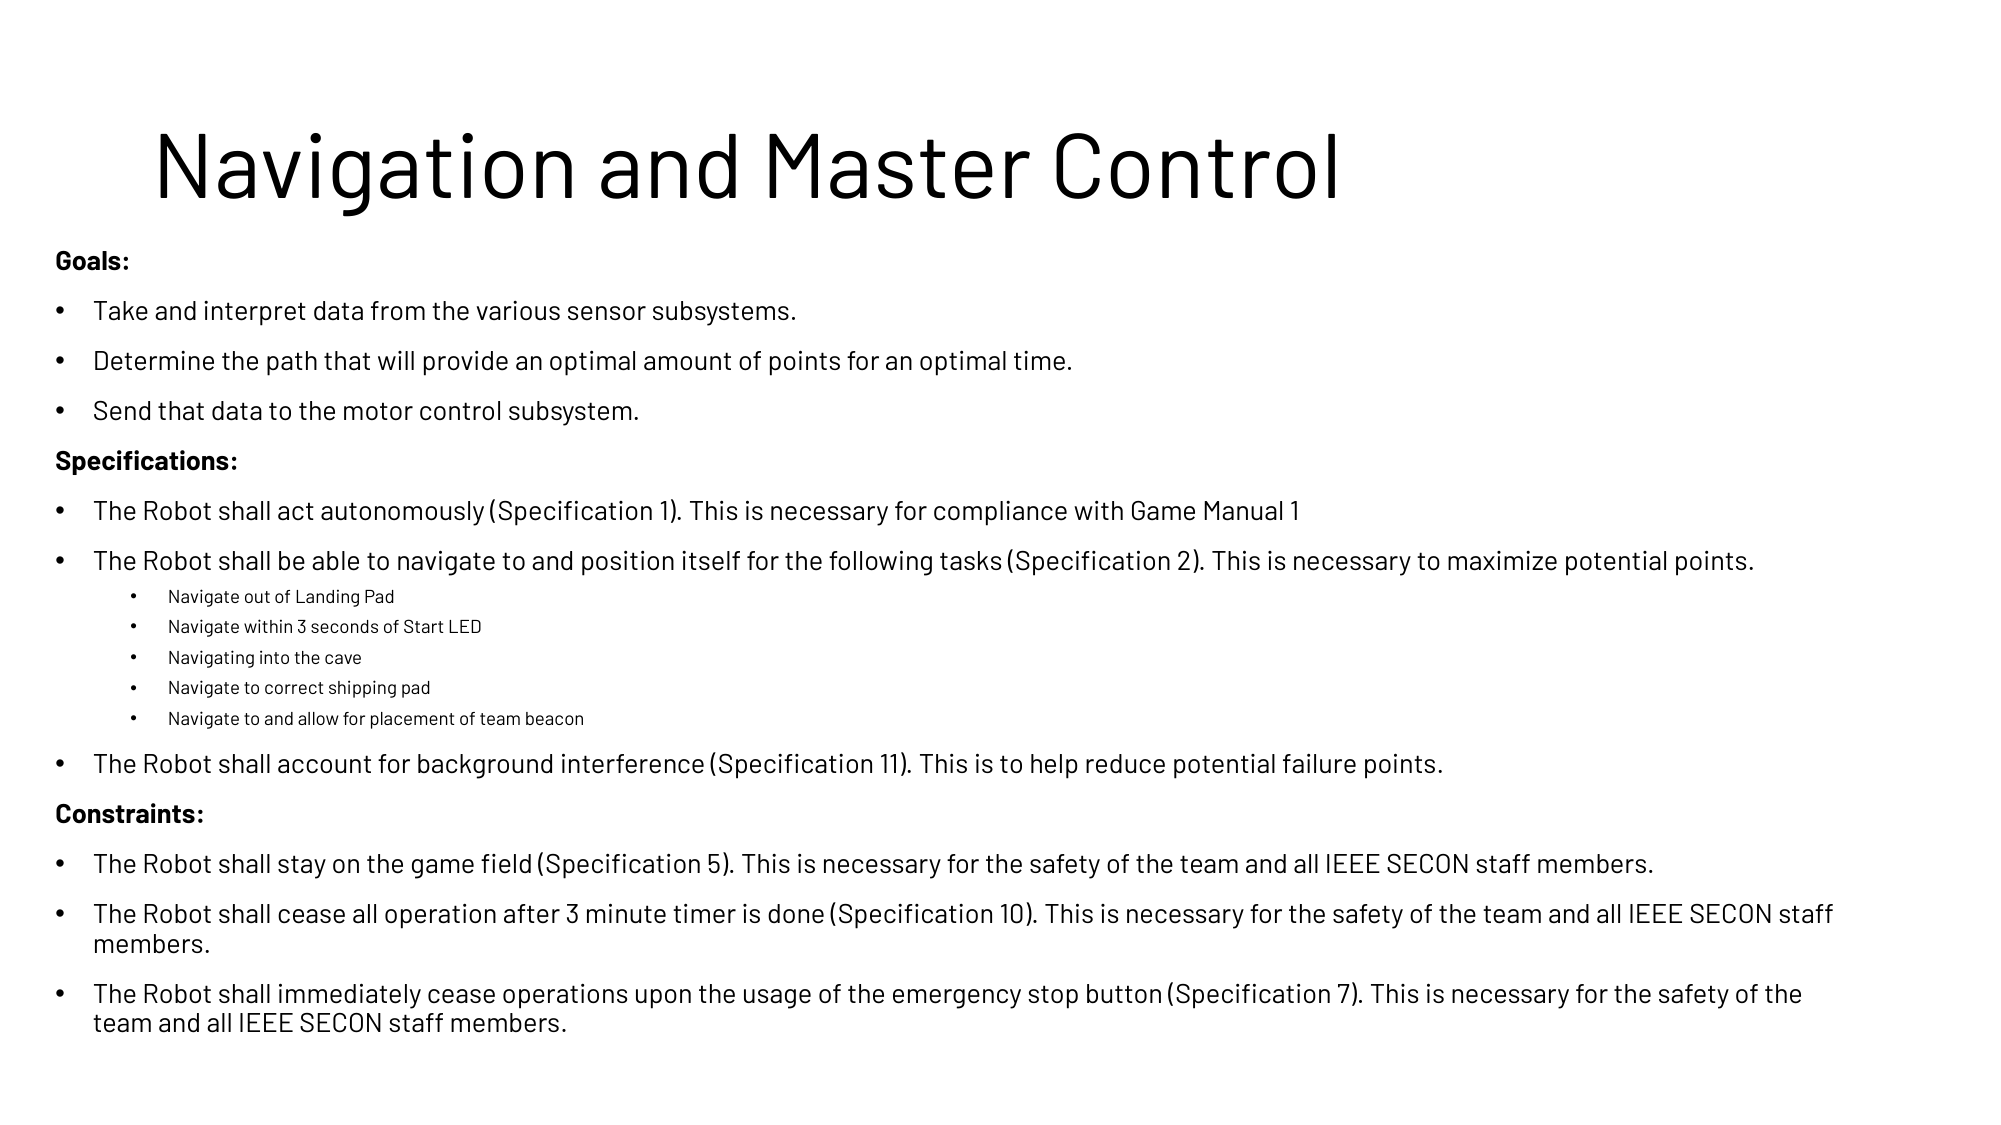

# Navigation and Master Control
Goals:
Take and interpret data from the various sensor subsystems.
Determine the path that will provide an optimal amount of points for an optimal time.
Send that data to the motor control subsystem.
Specifications:
The Robot shall act autonomously (Specification 1). This is necessary for compliance with Game Manual 1
The Robot shall be able to navigate to and position itself for the following tasks (Specification 2). This is necessary to maximize potential points.
Navigate out of Landing Pad
Navigate within 3 seconds of Start LED
Navigating into the cave
Navigate to correct shipping pad
Navigate to and allow for placement of team beacon
The Robot shall account for background interference (Specification 11). This is to help reduce potential failure points.
Constraints:
The Robot shall stay on the game field (Specification 5). This is necessary for the safety of the team and all IEEE SECON staff members.
The Robot shall cease all operation after 3 minute timer is done (Specification 10). This is necessary for the safety of the team and all IEEE SECON staff members.
The Robot shall immediately cease operations upon the usage of the emergency stop button (Specification 7). This is necessary for the safety of the team and all IEEE SECON staff members.